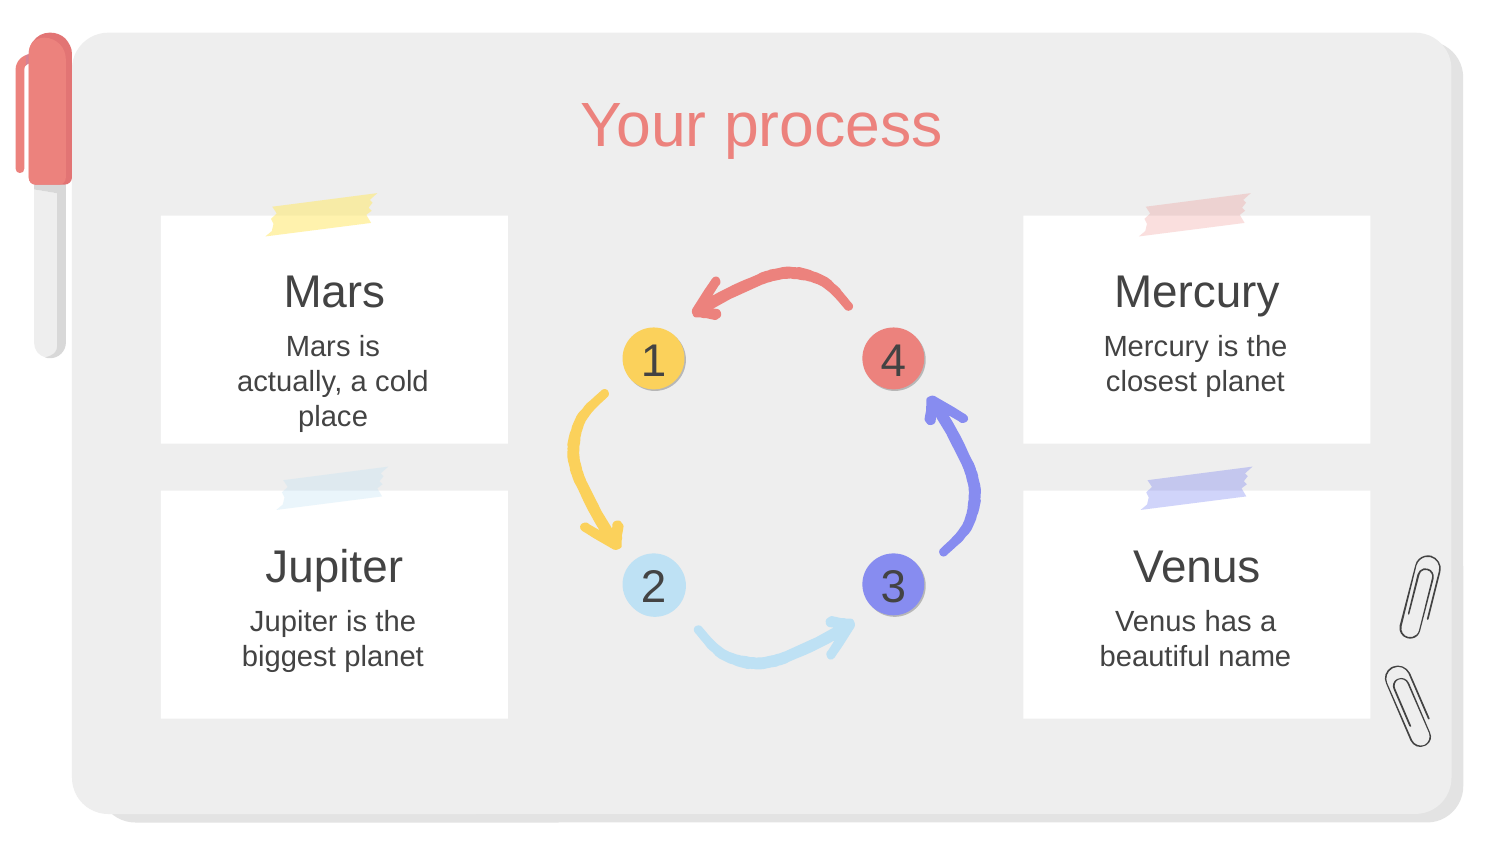

# Your process

1

4

2

3

Mars
Mercury
Mars is actually, a cold place
Mercury is the closest planet

Jupiter
Venus

Jupiter is the biggest planet
Venus has a beautiful name